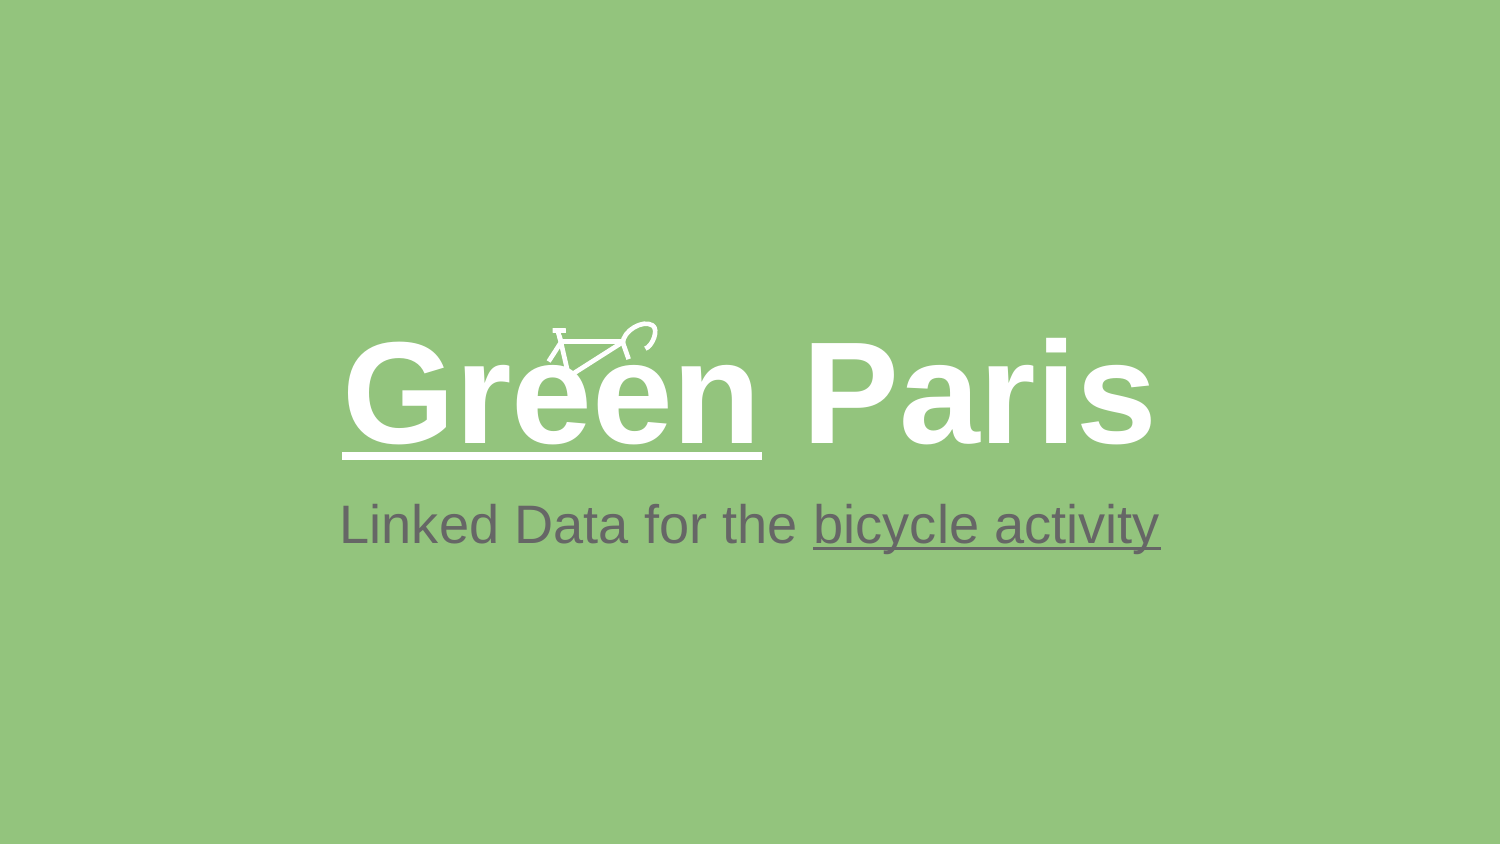

# Green Paris

Linked Data for the bicycle activity